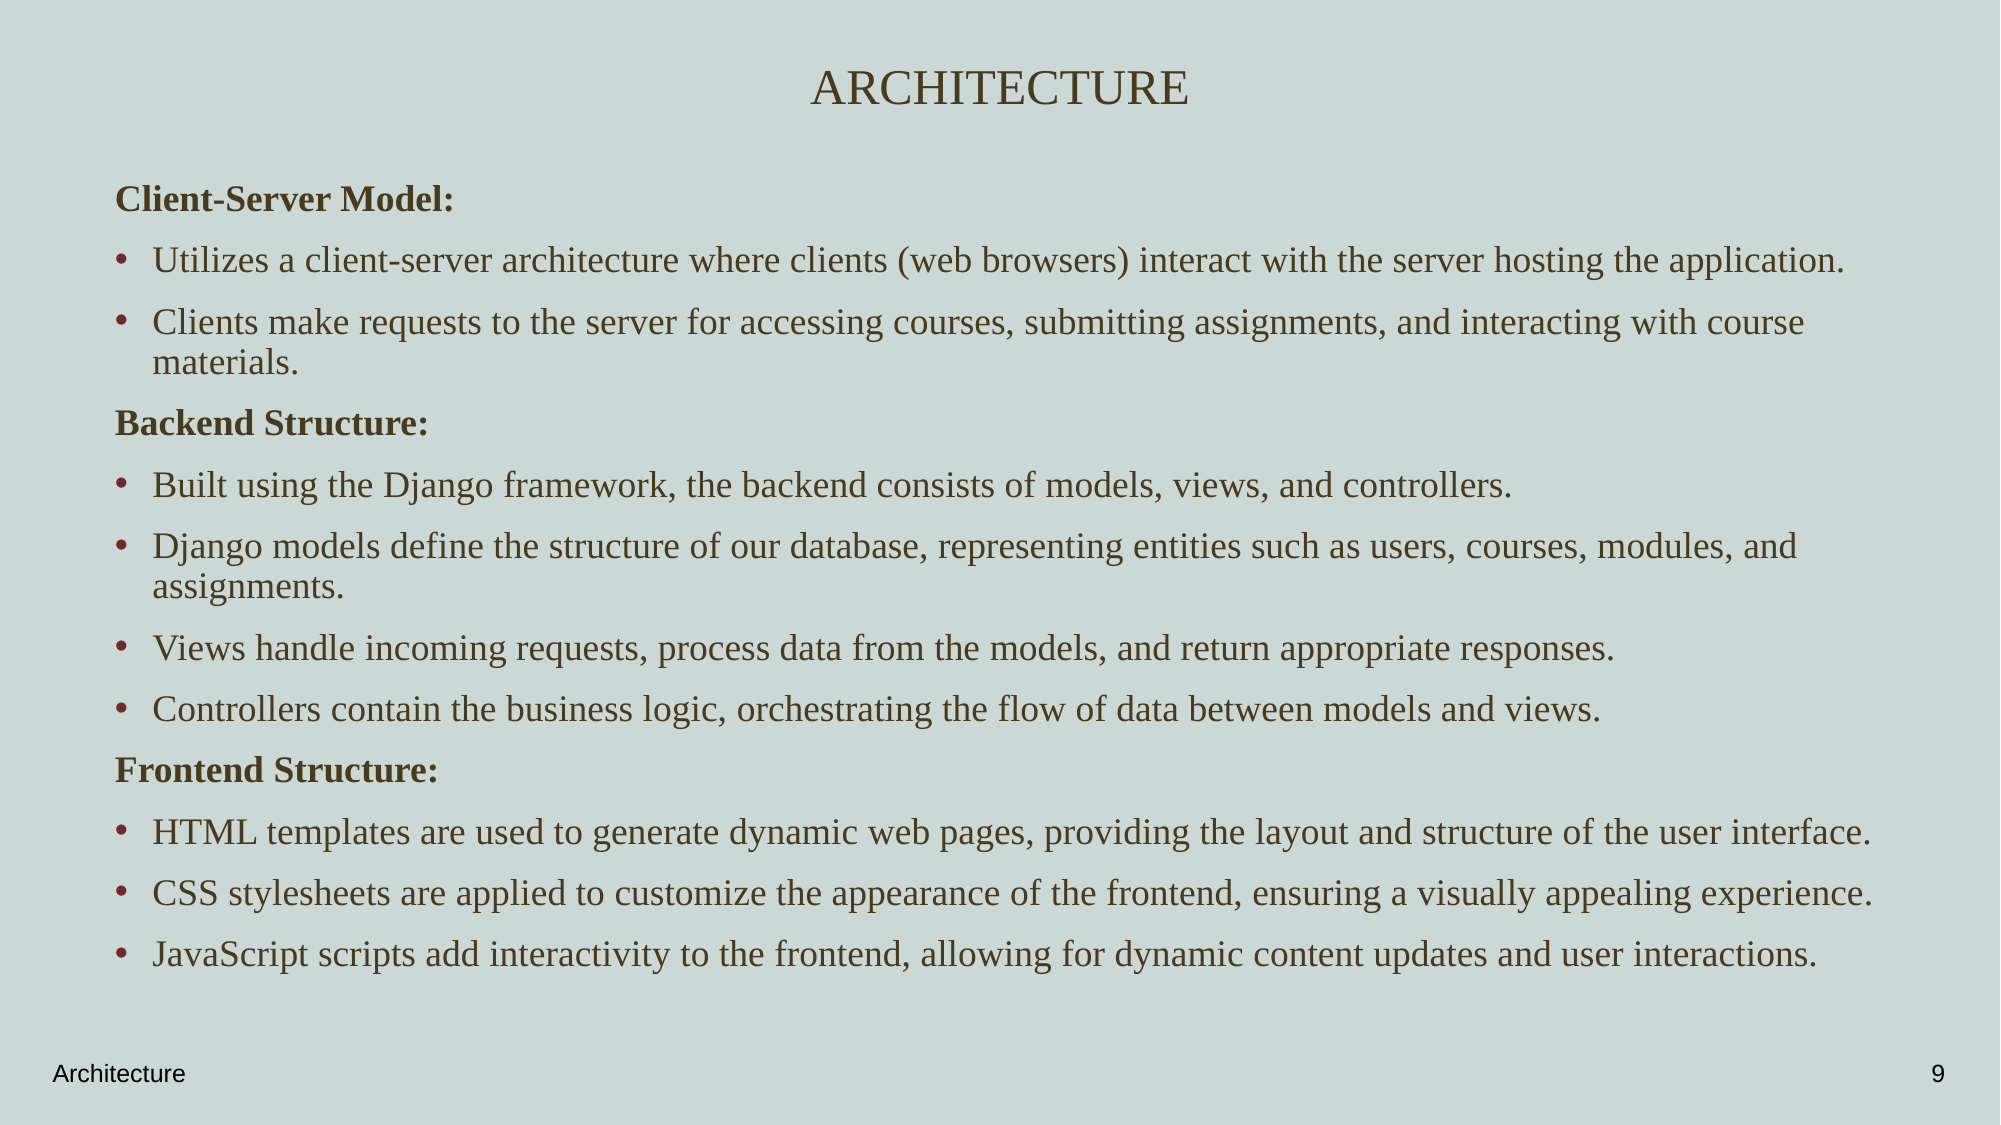

# ARCHITECTURE
Client-Server Model:
Utilizes a client-server architecture where clients (web browsers) interact with the server hosting the application.
Clients make requests to the server for accessing courses, submitting assignments, and interacting with course materials.
Backend Structure:
Built using the Django framework, the backend consists of models, views, and controllers.
Django models define the structure of our database, representing entities such as users, courses, modules, and assignments.
Views handle incoming requests, process data from the models, and return appropriate responses.
Controllers contain the business logic, orchestrating the flow of data between models and views.
Frontend Structure:
HTML templates are used to generate dynamic web pages, providing the layout and structure of the user interface.
CSS stylesheets are applied to customize the appearance of the frontend, ensuring a visually appealing experience.
JavaScript scripts add interactivity to the frontend, allowing for dynamic content updates and user interactions.
Architecture
9